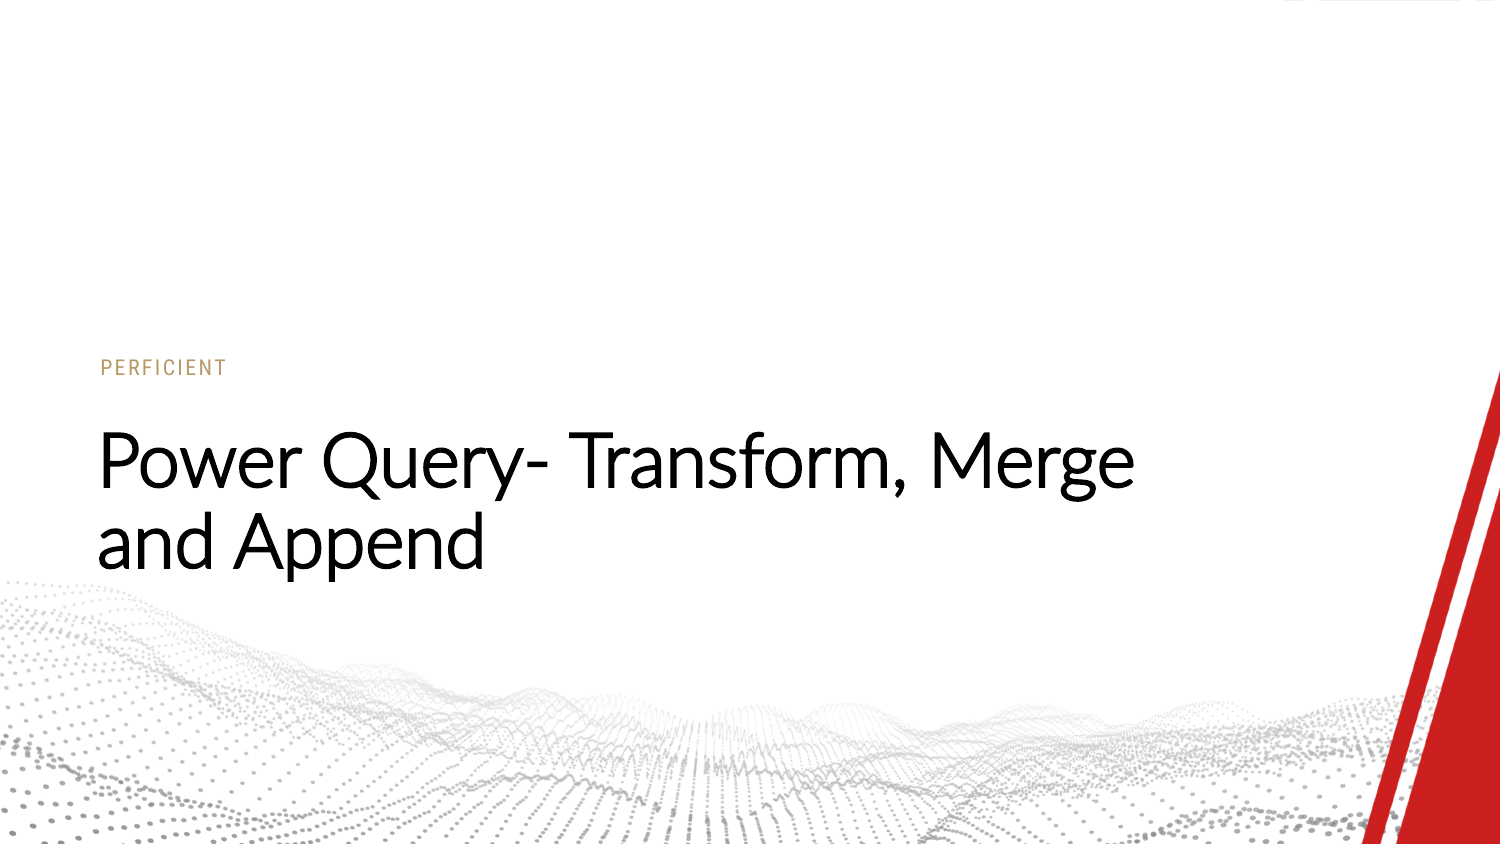

PERFICIENT
# Power Query- Transform, Merge and Append